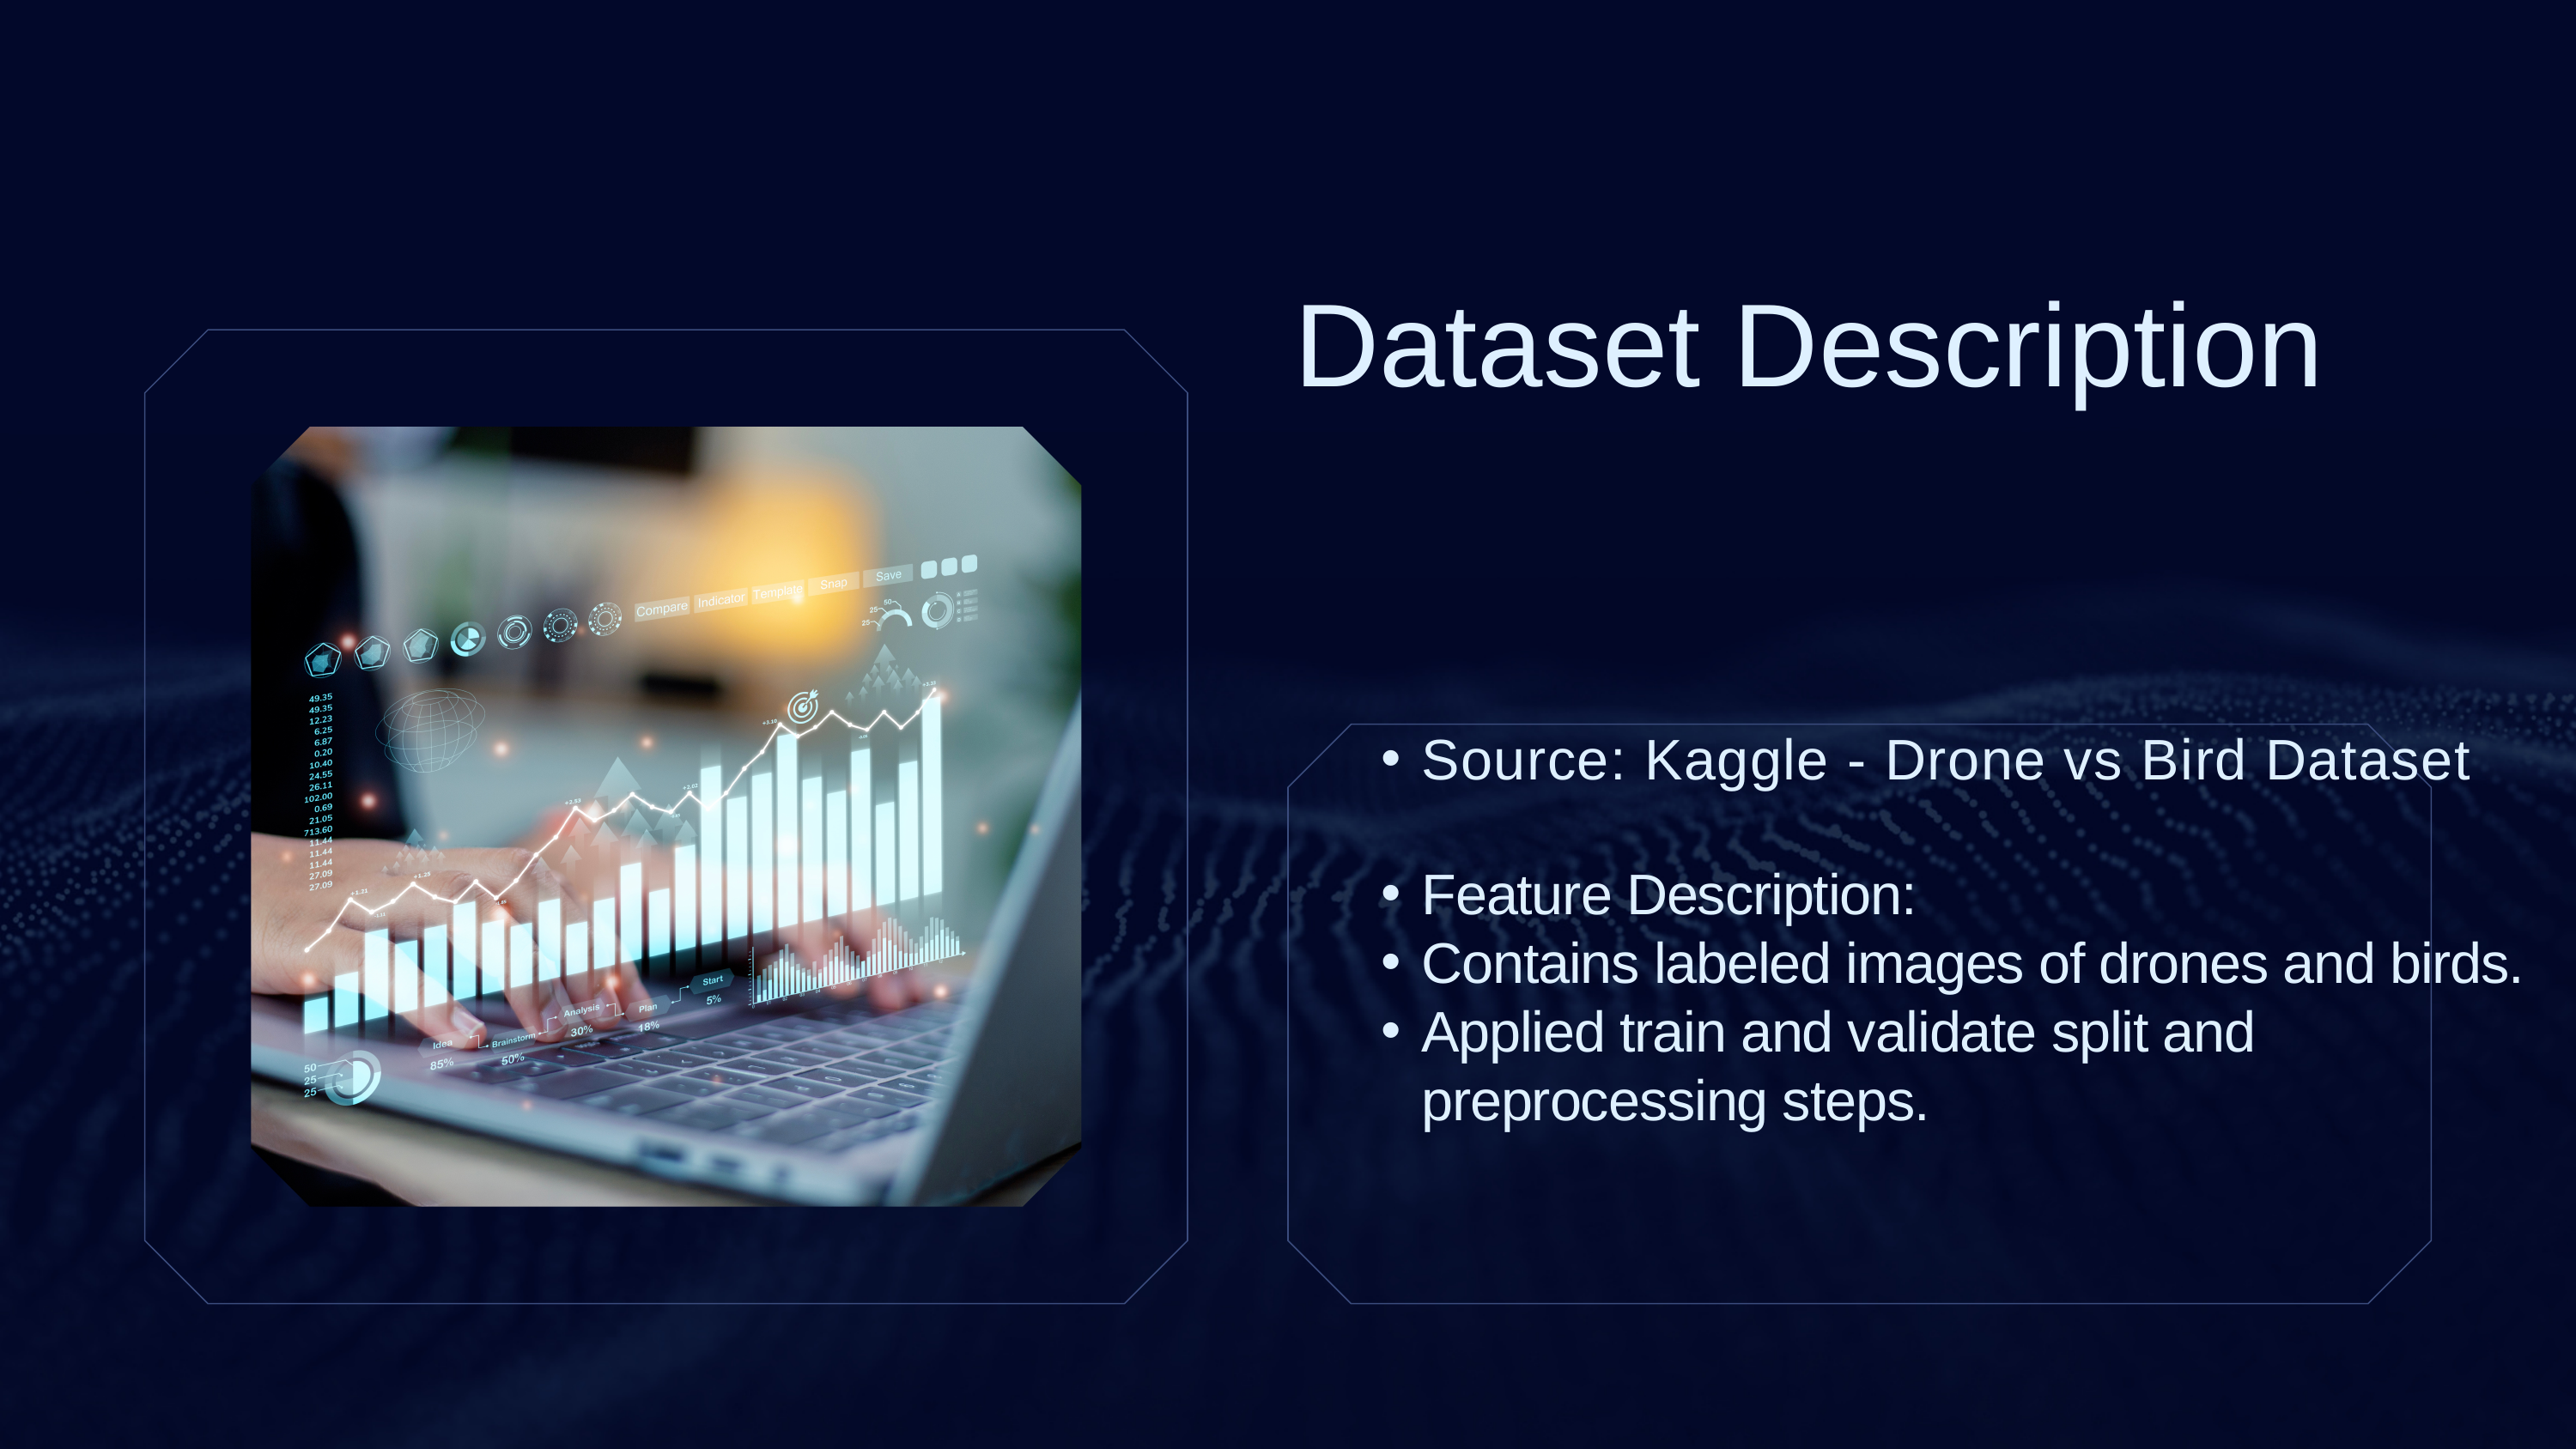

Dataset Description

Source: Kaggle - Drone vs Bird Dataset

Feature Description:
Contains labeled images of drones and birds.
Applied train and validate split and preprocessing steps.